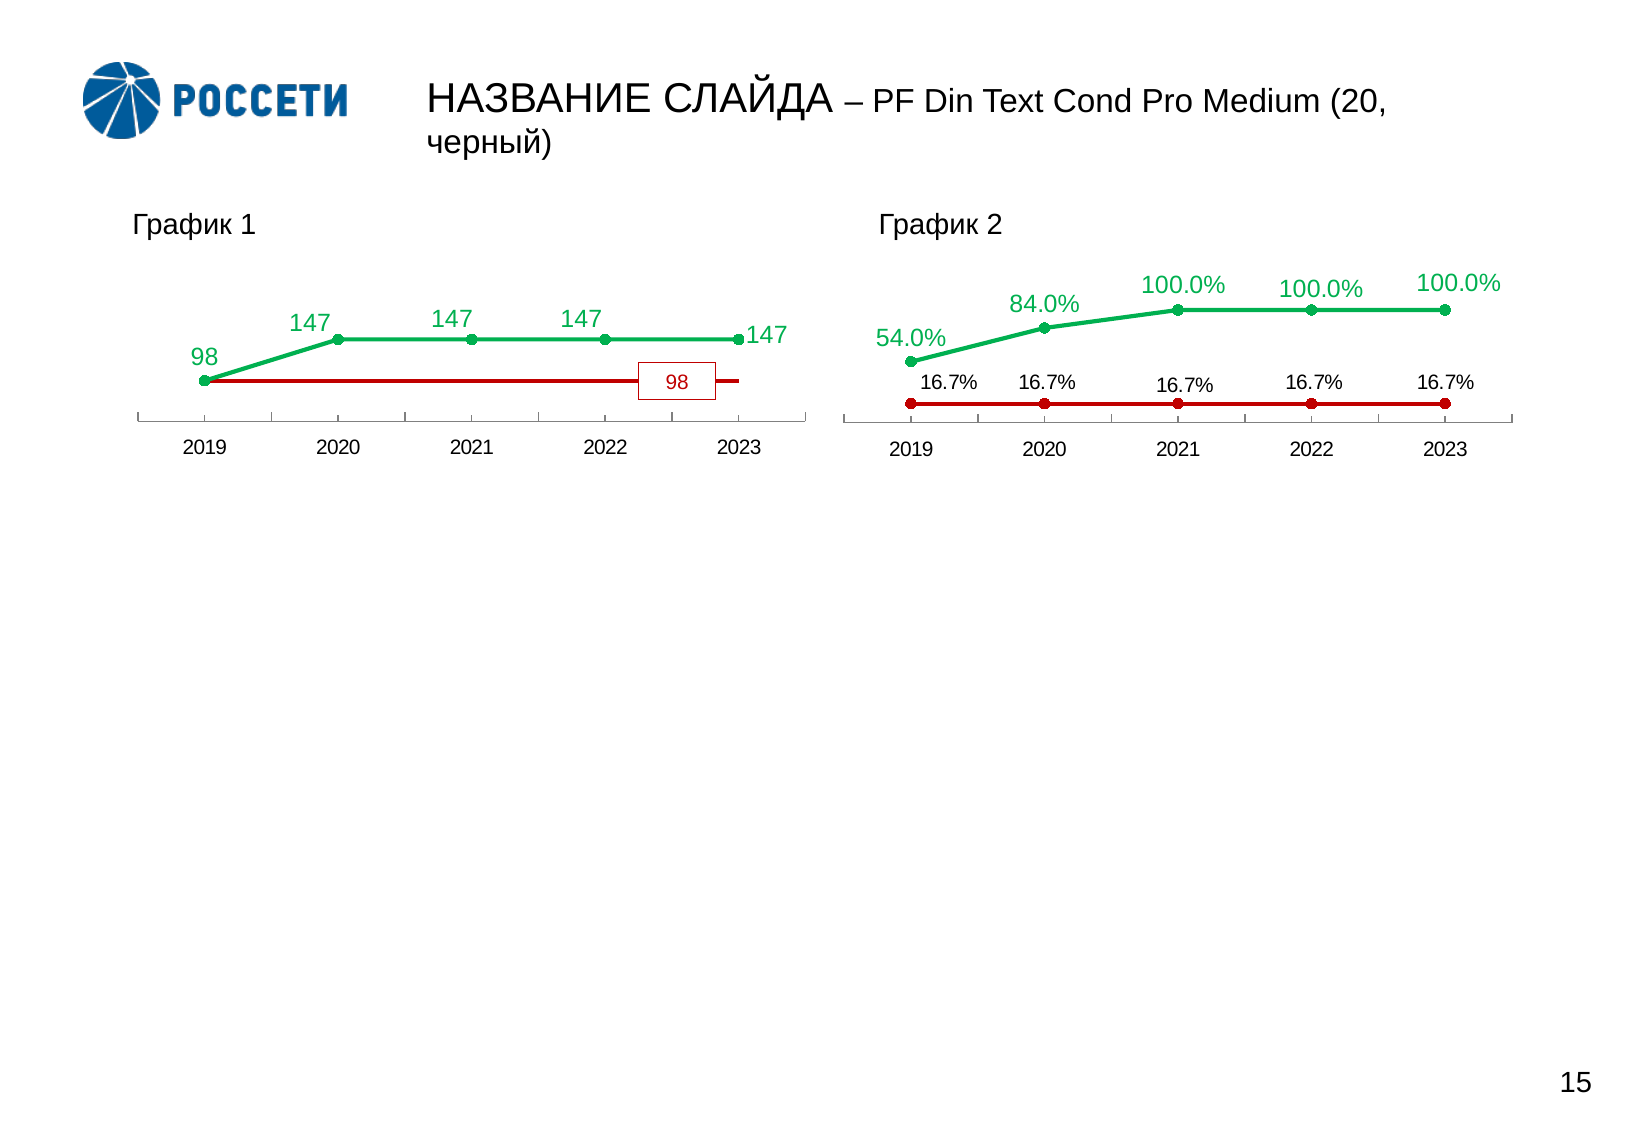

3
НАЗВАНИЕ СЛАЙДА – PF Din Text Cond Pro Medium (20, черный)
График 2
График 1

### Chart

| Category | Норматив | План |
|---|---|---|
| 2019 | 98.0 | 98.0 |
| 2020 | 98.0 | 147.0 |
| 2021 | 98.0 | 147.0 |
| 2022 | 98.0 | 147.0 |
| 2023 | 98.0 | 147.0 |

### Chart

| Category | Факт | План |
|---|---|---|
| 2019 | 0.1673 | 0.54 |
| 2020 | 0.1673 | 0.84 |
| 2021 | 0.1673 | 1.0 |
| 2022 | 0.1673 | 1.0 |
| 2023 | 0.1673 | 1.0 |
98

15